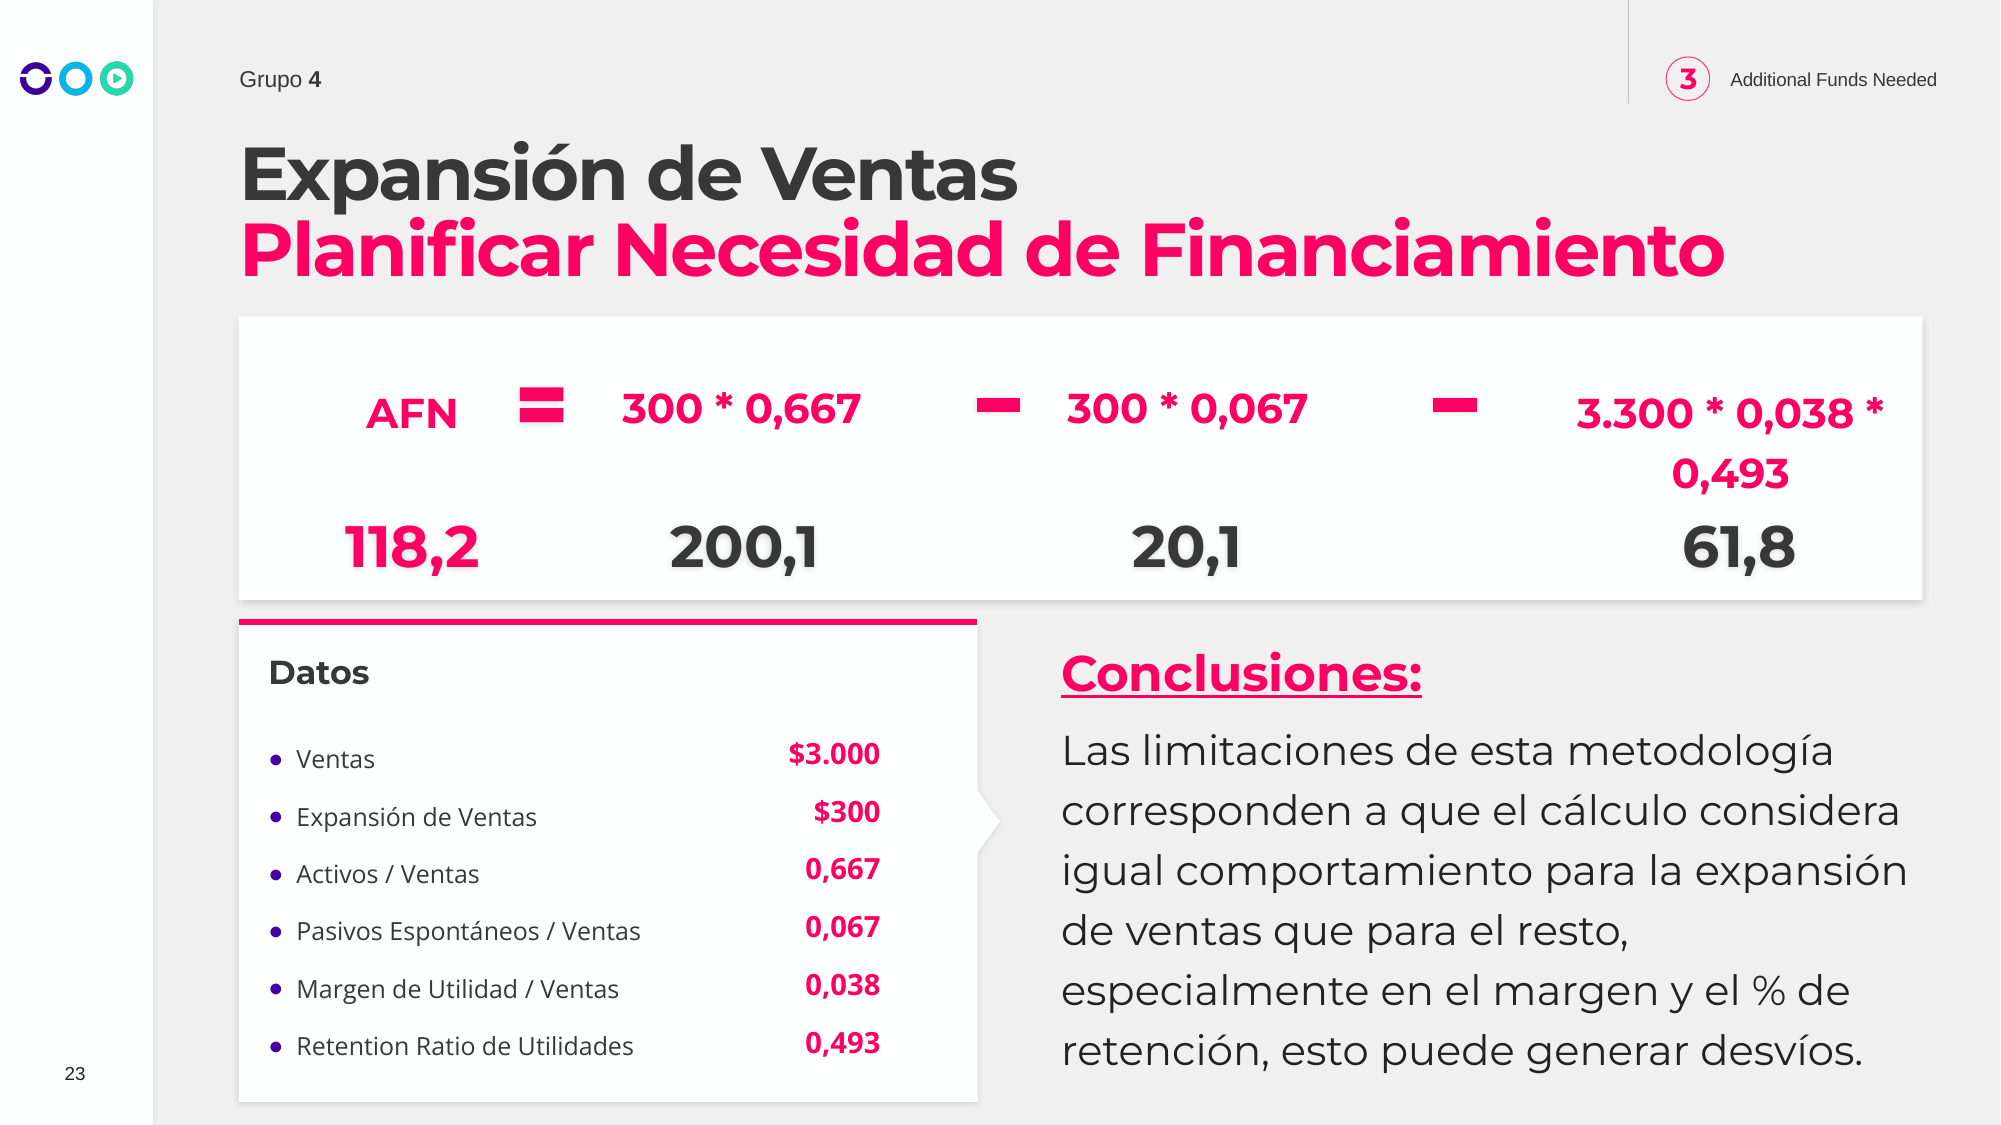

Expansión de Ventas
Planificar Necesidad de Financiamiento

 300 * 0,667
300 * 0,067

AFN
3.300 * 0,038 * 0,493
118,2
200,1
20,1
61,8
Datos
Ventas
Expansión de Ventas
Activos / Ventas
Pasivos Espontáneos / Ventas
Margen de Utilidad / Ventas
Retention Ratio de Utilidades
Conclusiones:
Las limitaciones de esta metodología corresponden a que el cálculo considera igual comportamiento para la expansión de ventas que para el resto, especialmente en el margen y el % de retención, esto puede generar desvíos.
$3.000
$300
0,667
0,067
0,038
0,493
23